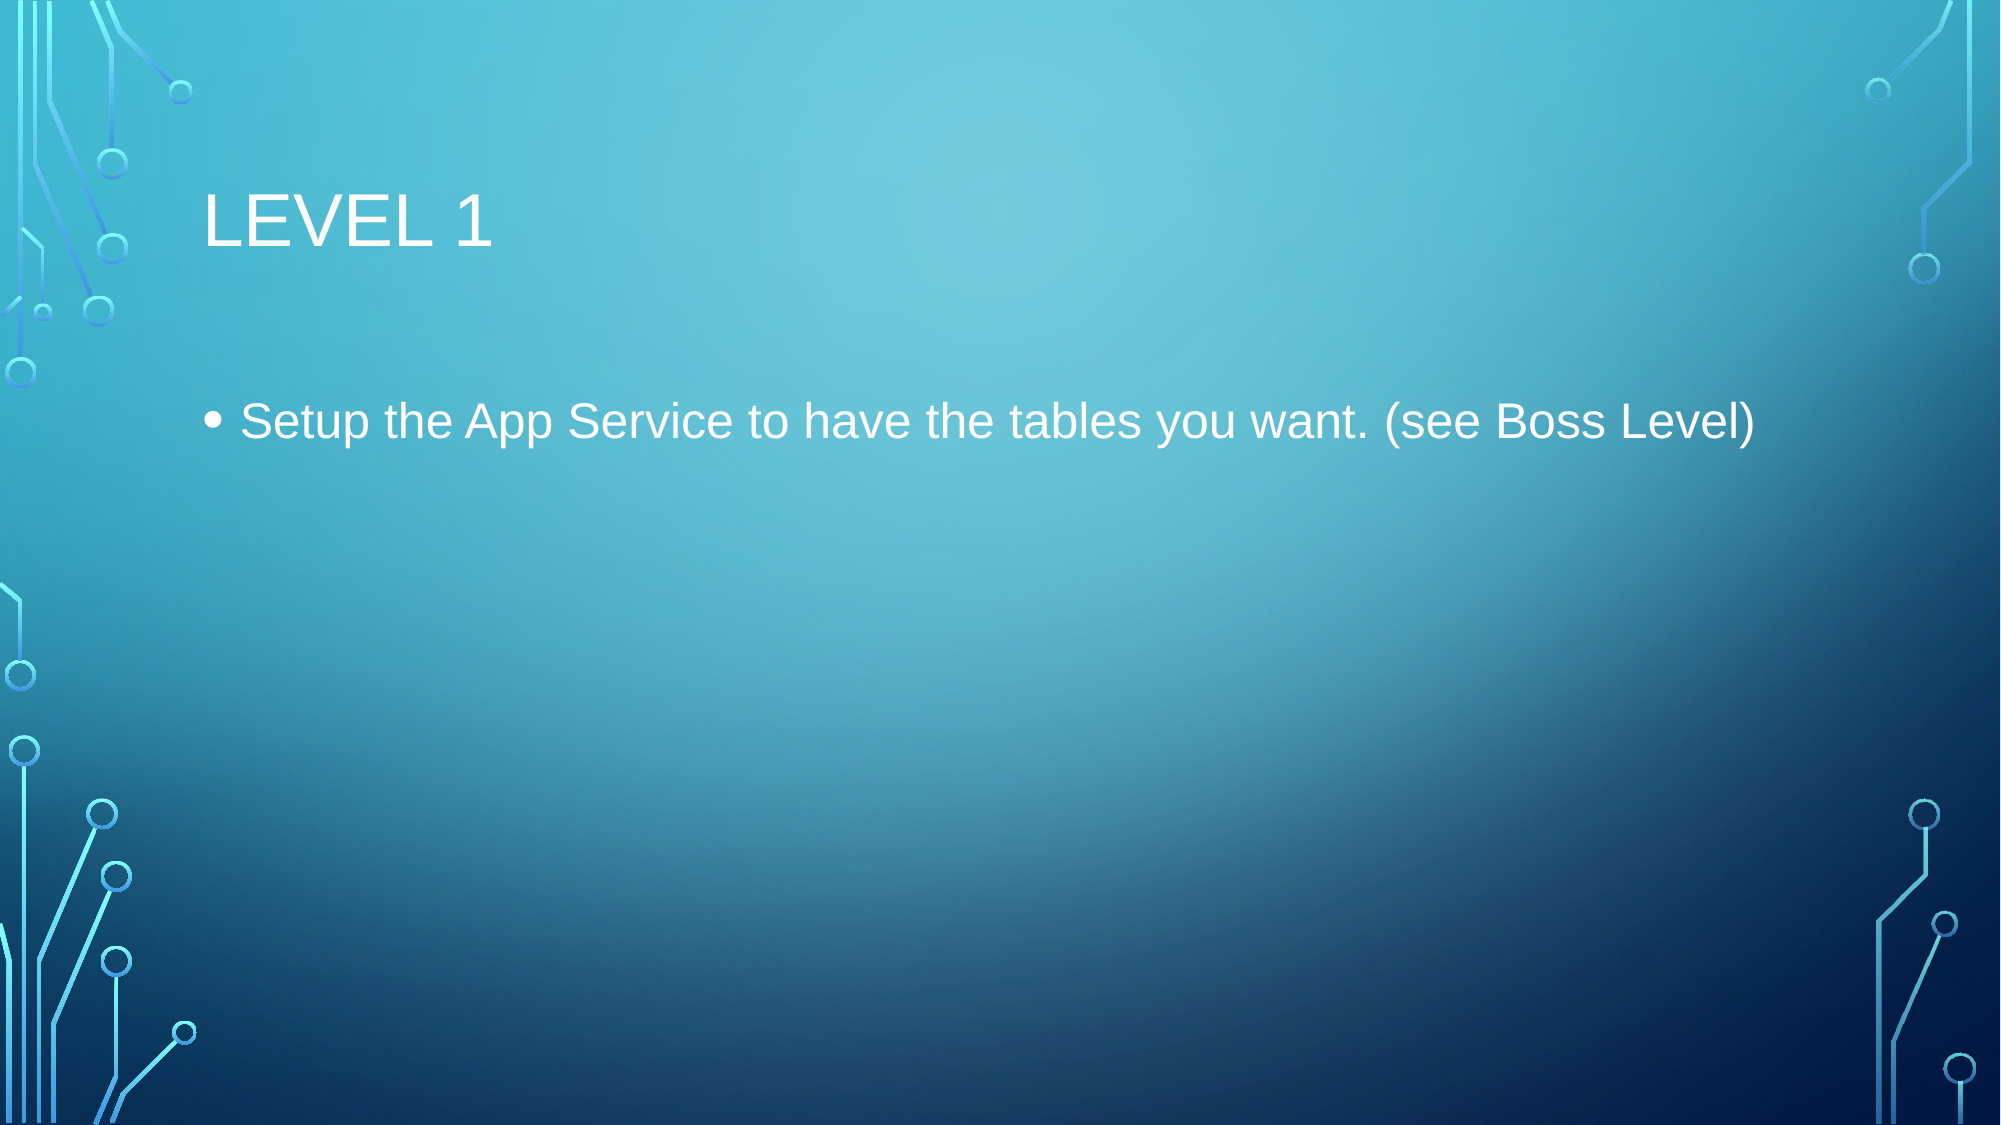

# Level 1
Setup the App Service to have the tables you want. (see Boss Level)